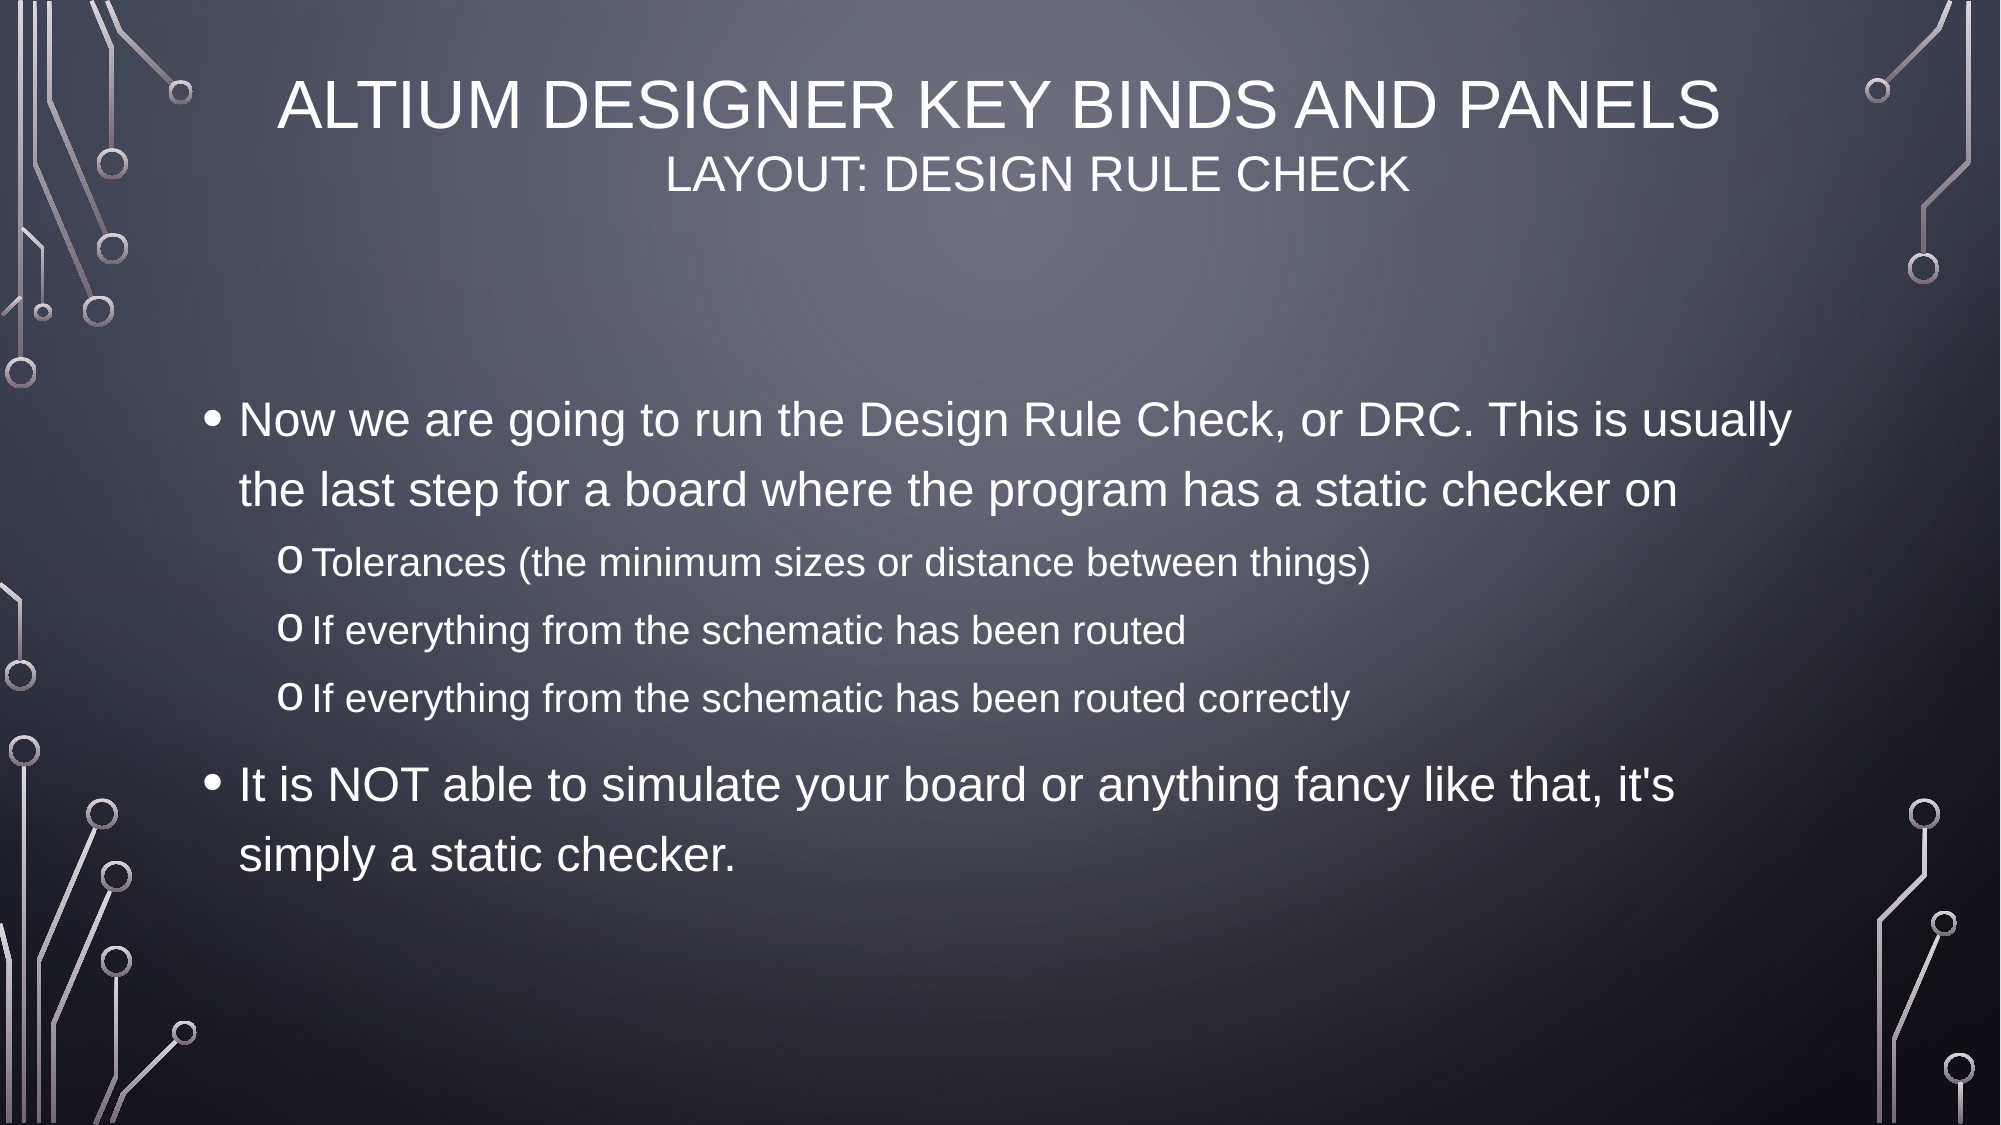

Altium Designer Key binds and panels
layout: Design Rule Check
Now we are going to run the Design Rule Check, or DRC. This is usually the last step for a board where the program has a static checker on
Tolerances (the minimum sizes or distance between things)
If everything from the schematic has been routed
If everything from the schematic has been routed correctly
It is NOT able to simulate your board or anything fancy like that, it's simply a static checker.